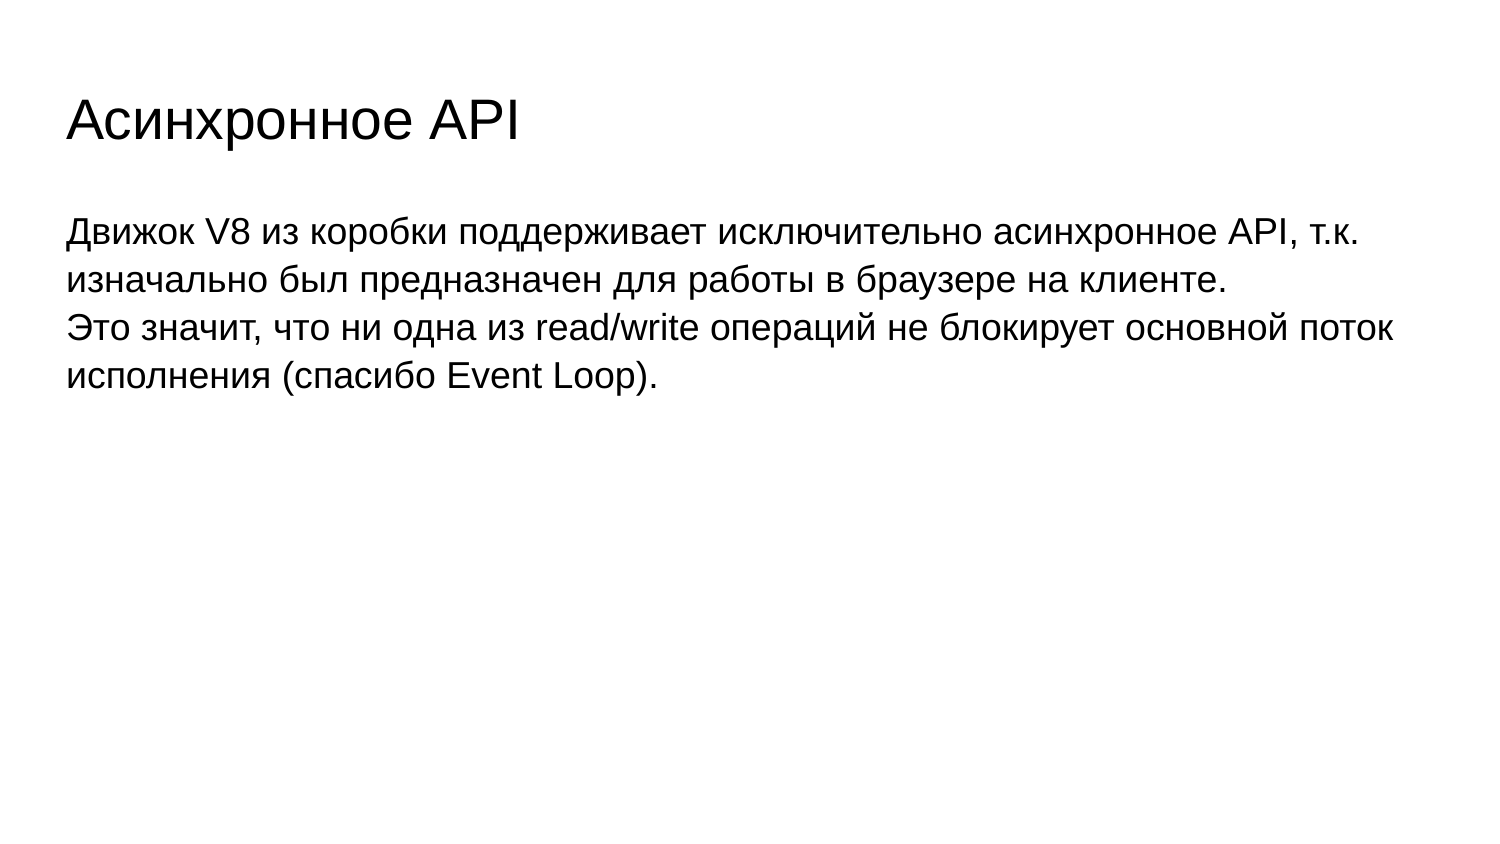

# Асинхронное API
Движок V8 из коробки поддерживает исключительно асинхронное API, т.к. изначально был предназначен для работы в браузере на клиенте.
Это значит, что ни одна из read/write операций не блокирует основной поток исполнения (спасибо Event Loop).